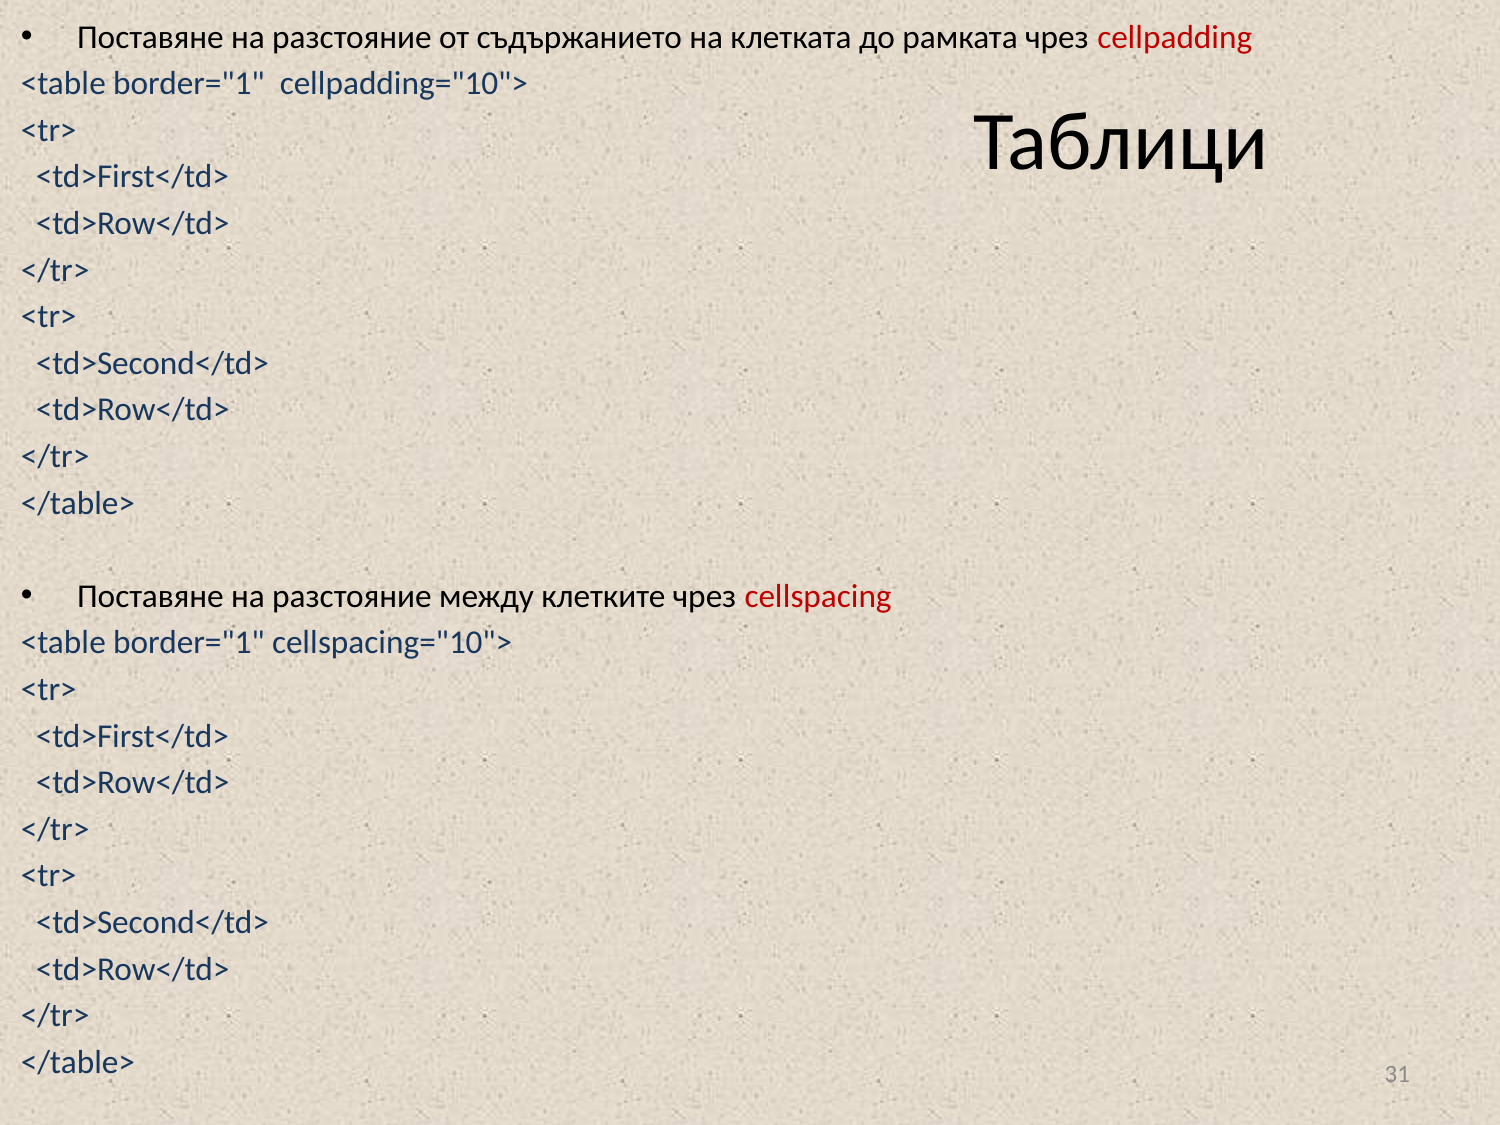

Поставяне на разстояние от съдържанието на клетката до рамката чрез cellpadding
<table border="1"  cellpadding="10">
<tr>
  <td>First</td>
  <td>Row</td>
</tr>
<tr>
  <td>Second</td>
  <td>Row</td>
</tr>
</table>

Поставяне на разстояние между клетките чрез cellspacing
<table border="1" cellspacing="10">
<tr>
  <td>First</td>
  <td>Row</td>
</tr>
<tr>
  <td>Second</td>
  <td>Row</td>
</tr>
</table>
# Таблици
31